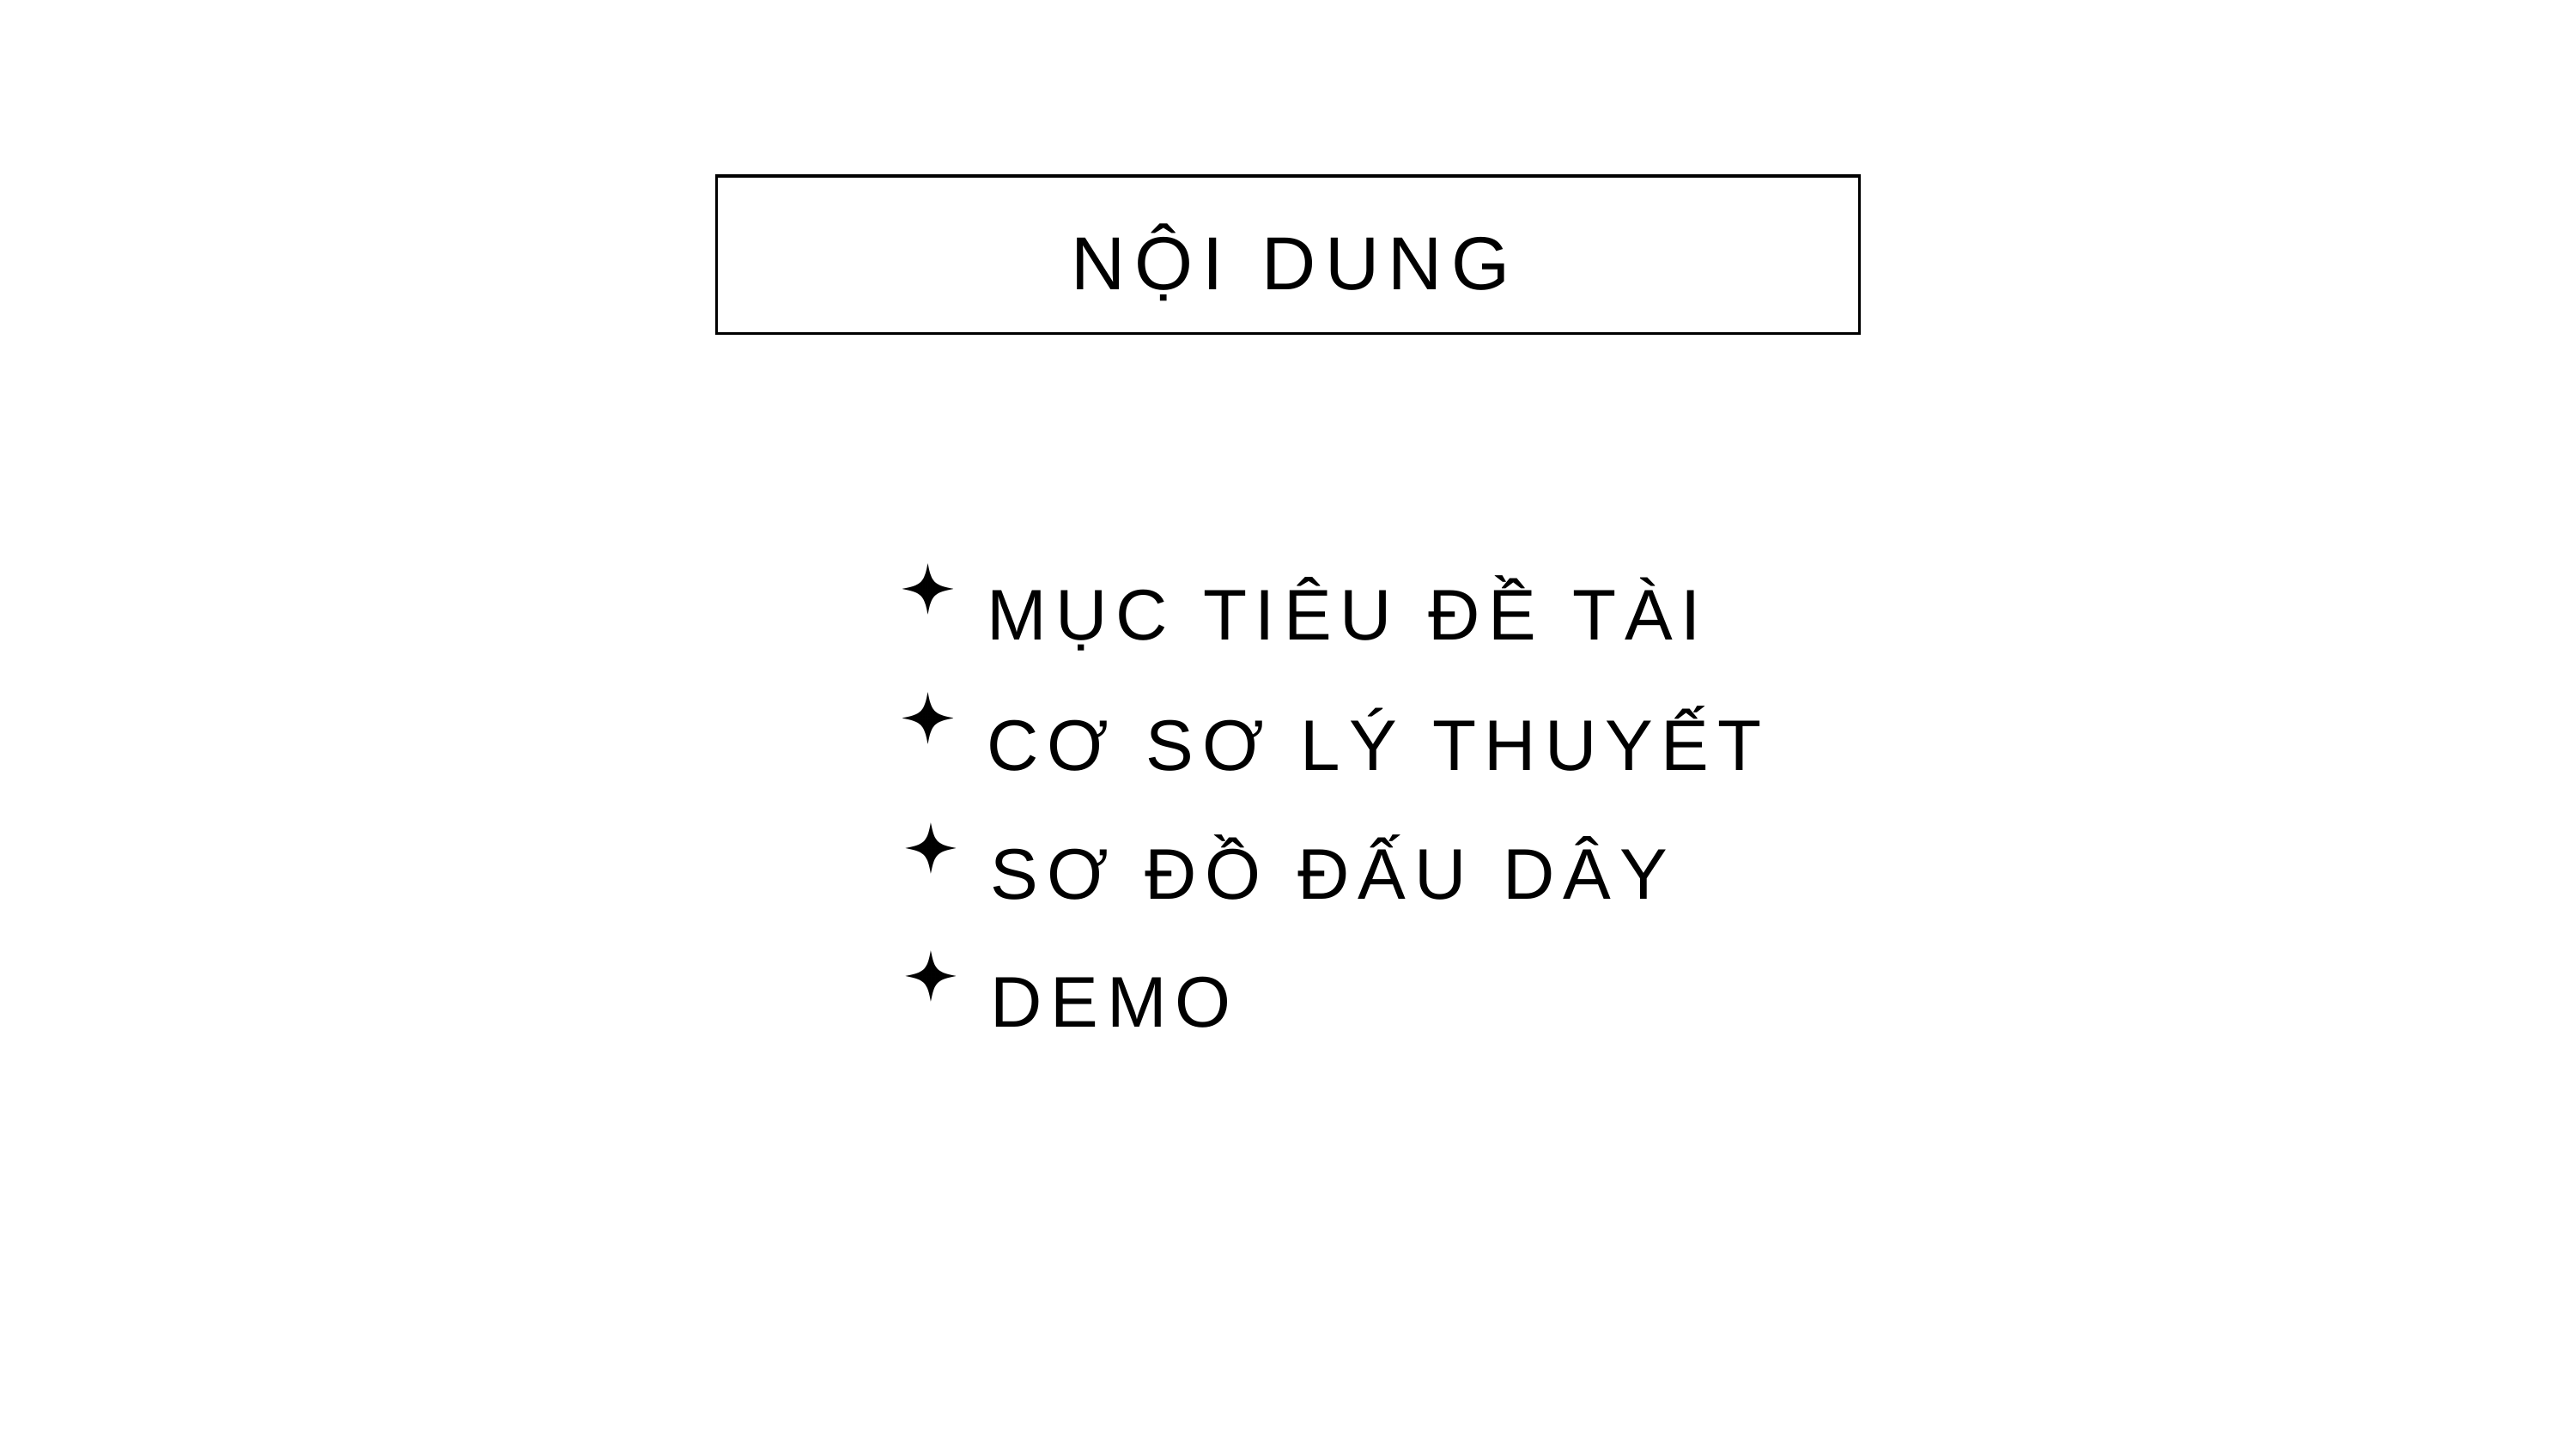

NỘI DUNG
MỤC TIÊU ĐỀ TÀI

CƠ SƠ LÝ THUYẾT

SƠ ĐỒ ĐẤU DÂY

DEMO